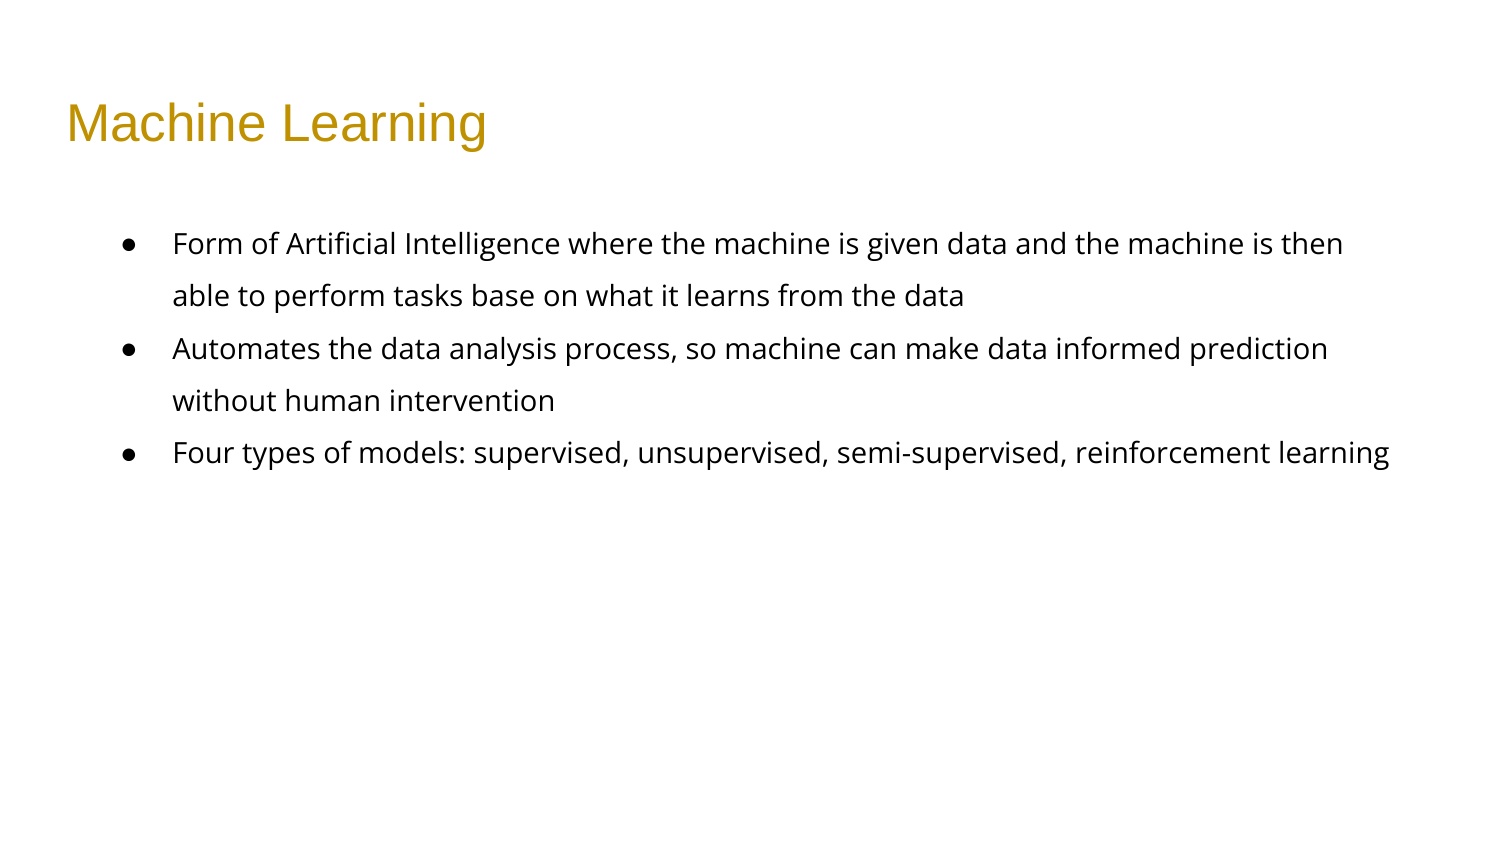

# Machine Learning
Form of Artificial Intelligence where the machine is given data and the machine is then able to perform tasks base on what it learns from the data
Automates the data analysis process, so machine can make data informed prediction without human intervention
Four types of models: supervised, unsupervised, semi-supervised, reinforcement learning